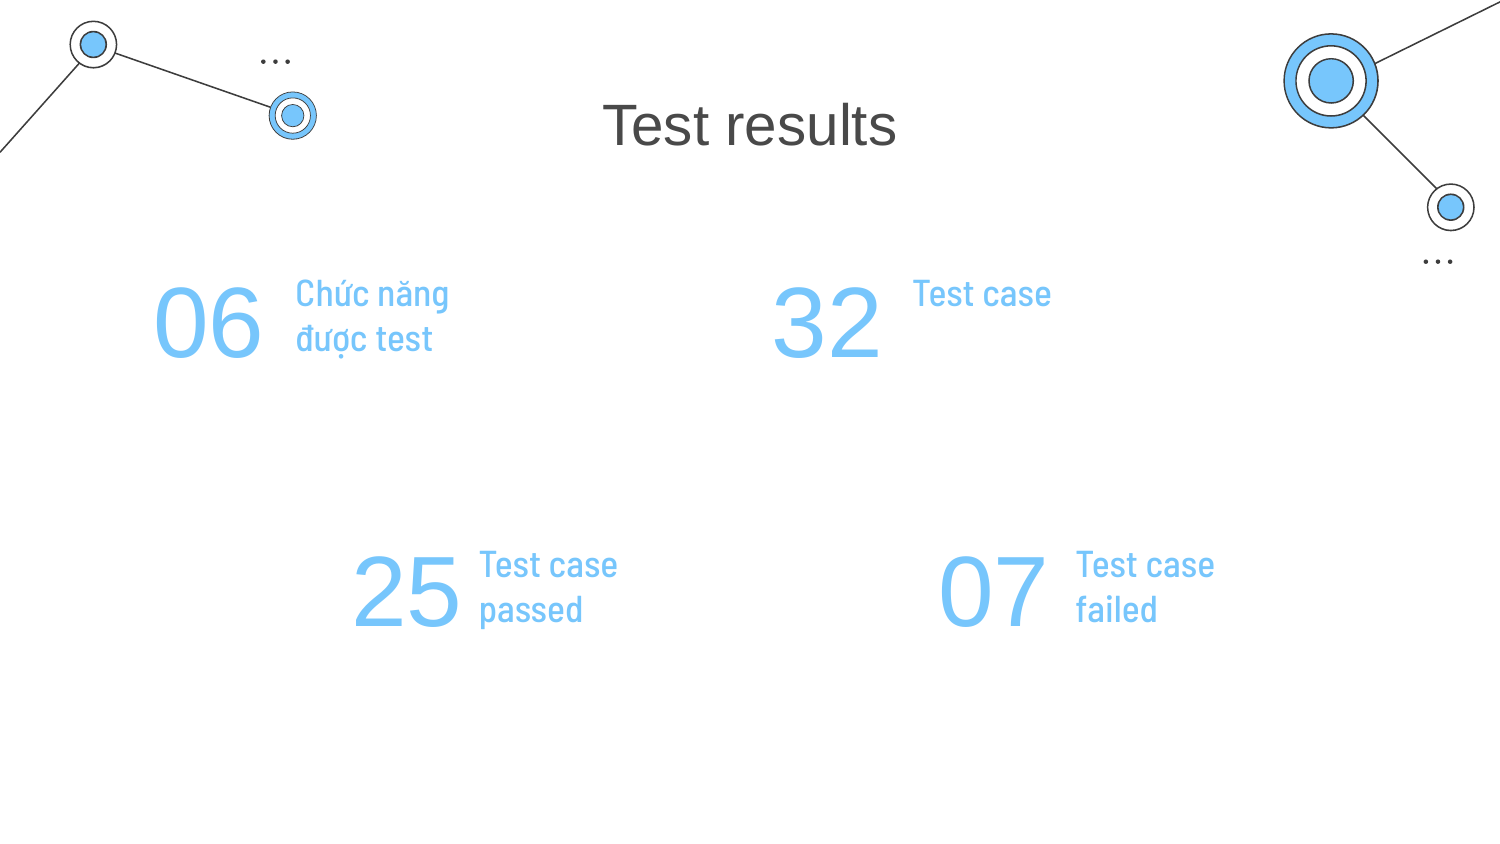

# Test results
06
32
Chức năng được test
Test case
25
07
Test case passed
Test case failed